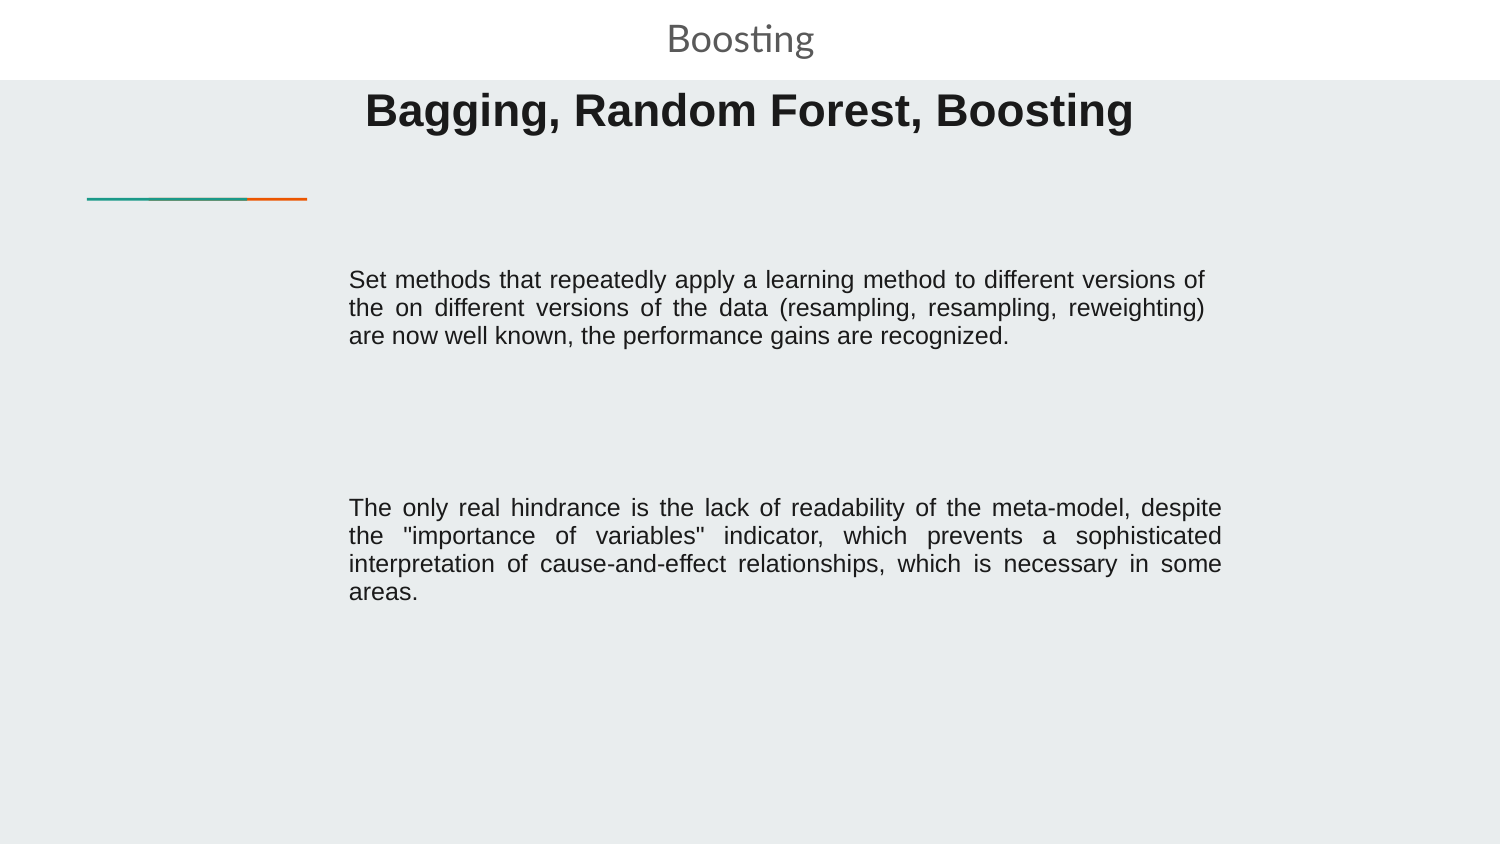

Boosting
# Bagging, Random Forest, Boosting
Set methods that repeatedly apply a learning method to different versions of the on different versions of the data (resampling, resampling, reweighting) are now well known, the performance gains are recognized.
The only real hindrance is the lack of readability of the meta-model, despite the "importance of variables" indicator, which prevents a sophisticated interpretation of cause-and-effect relationships, which is necessary in some areas.